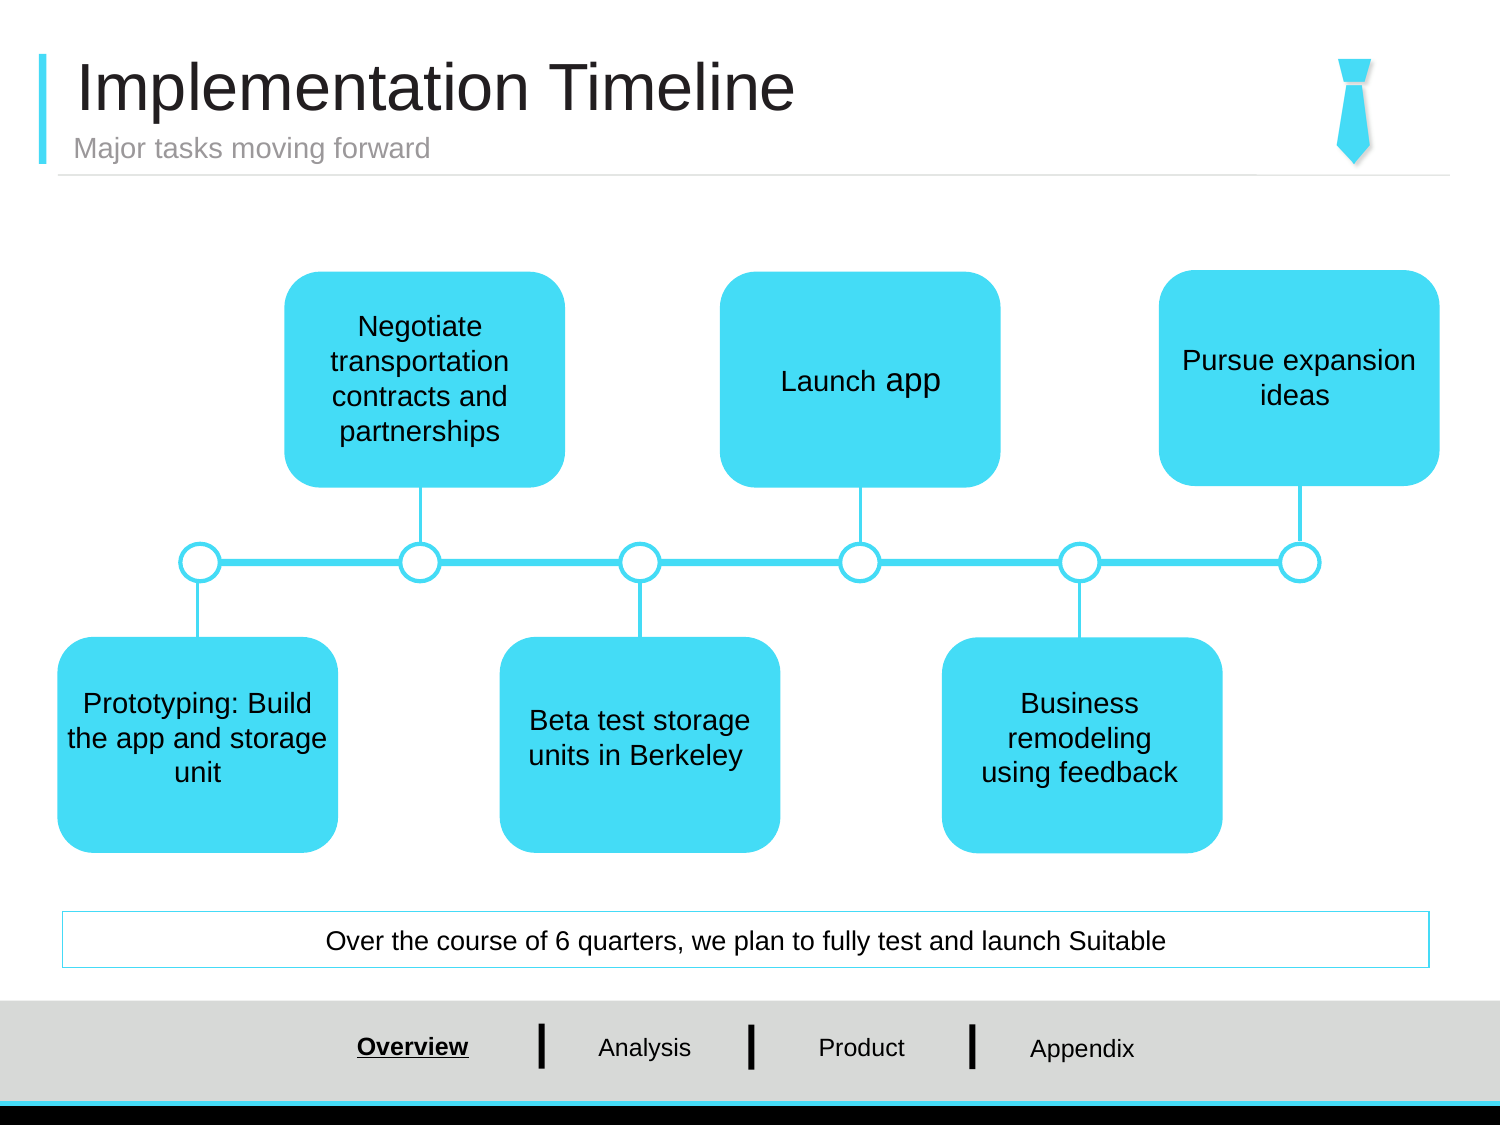

Implementation Timeline
Major tasks moving forward

Negotiate transportation contracts and partnerships
Pursue expansion ideas
Launch app

Prototyping: Build the app and storage unit
Business remodeling using feedback
Beta test storage units in Berkeley

Over the course of 6 quarters, we plan to fully test and launch Suitable
Overview
Analysis
Appendix

Product